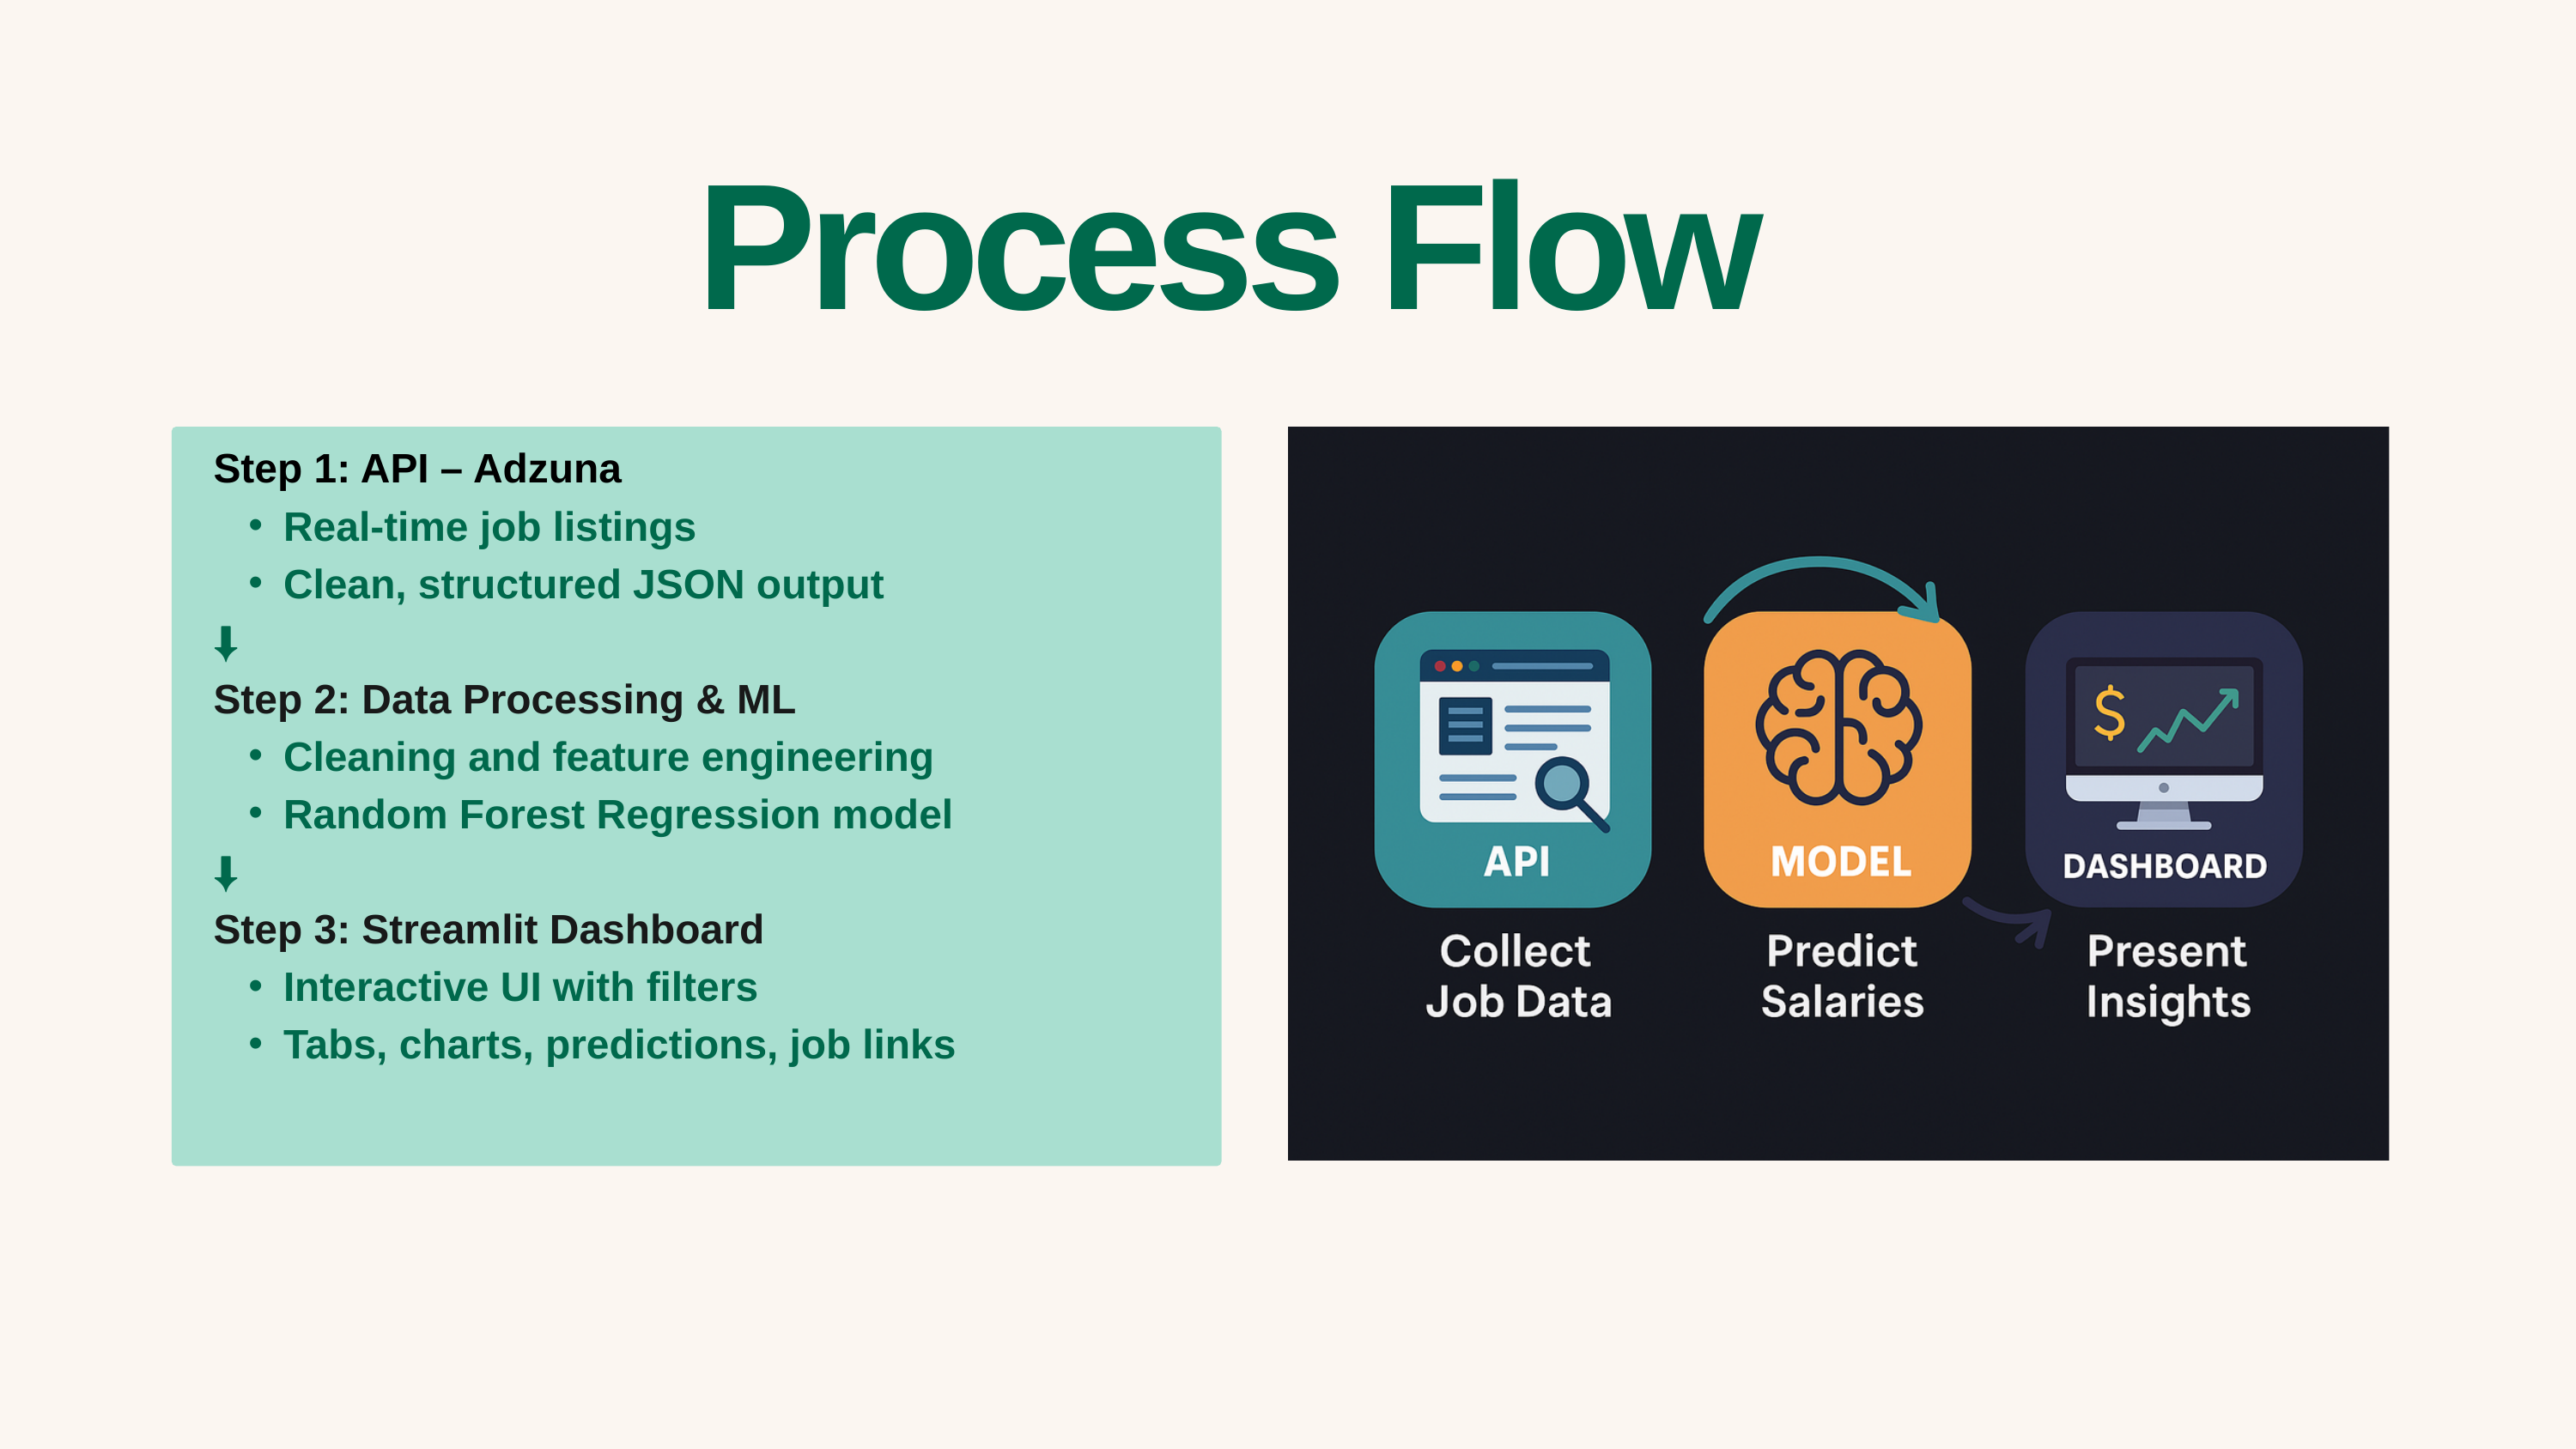

Process Flow

Step 1: API – Adzuna
Real-time job listings
Clean, structured JSON output
⬇️
Step 2: Data Processing & ML
Cleaning and feature engineering
Random Forest Regression model
⬇️
Step 3: Streamlit Dashboard
Interactive UI with filters
Tabs, charts, predictions, job links